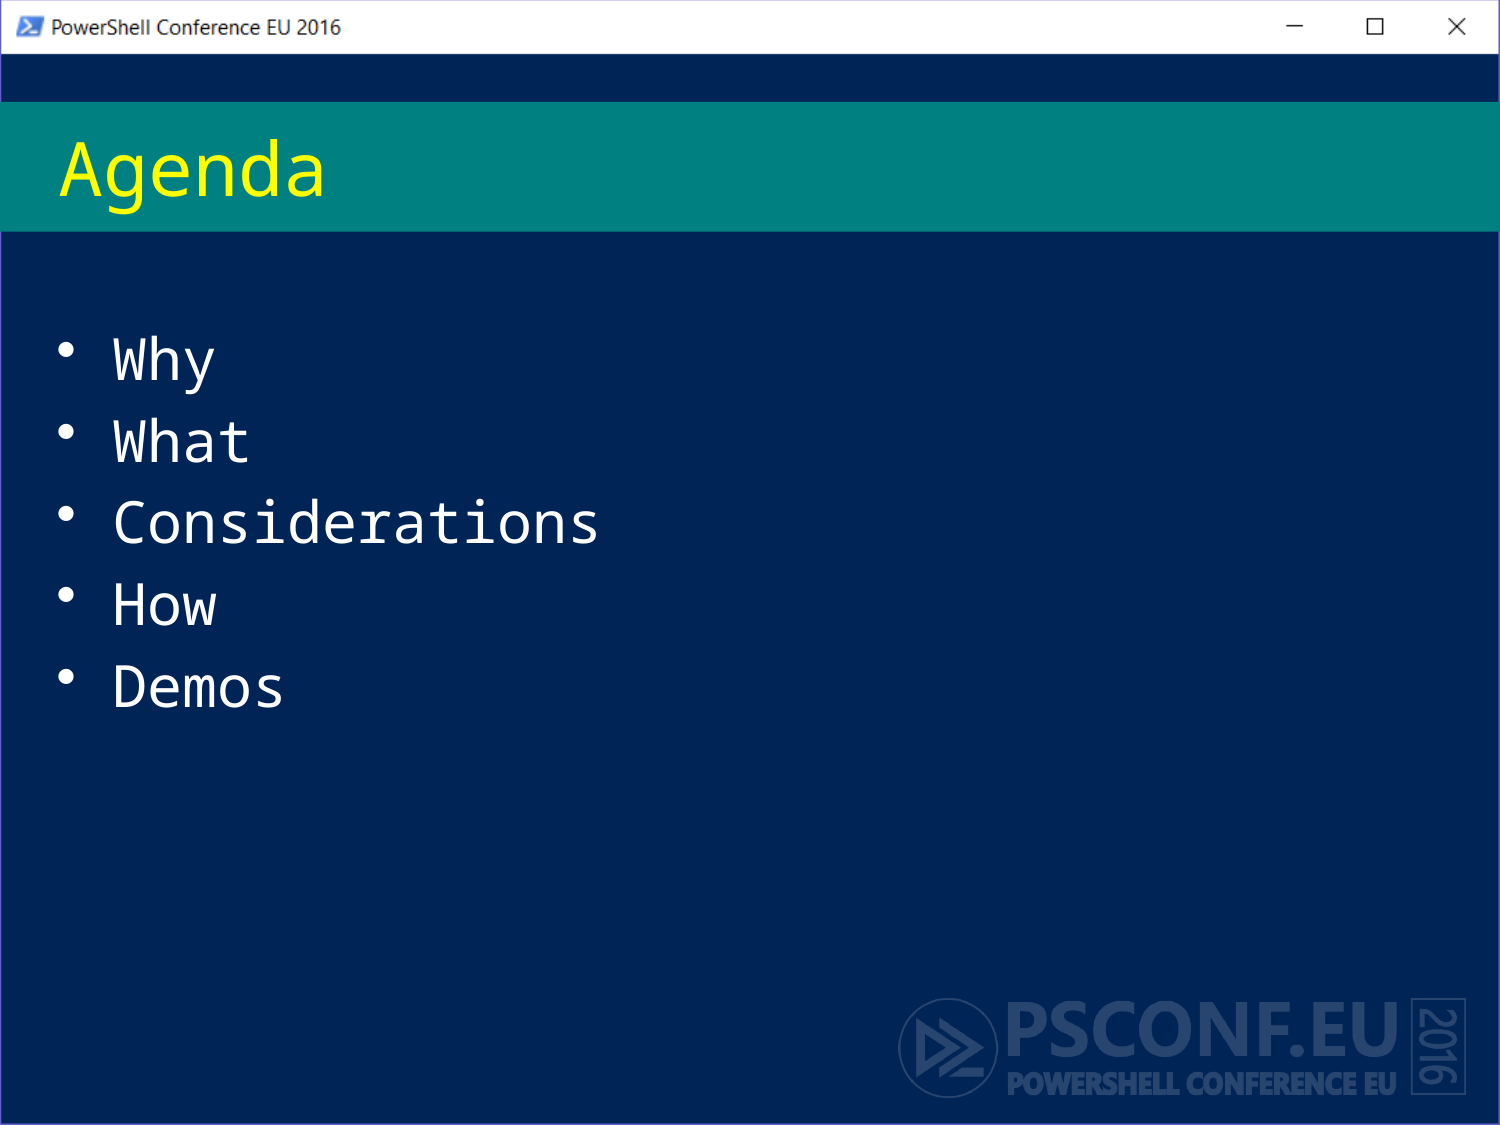

# Agenda
Why
What
Considerations
How
Demos